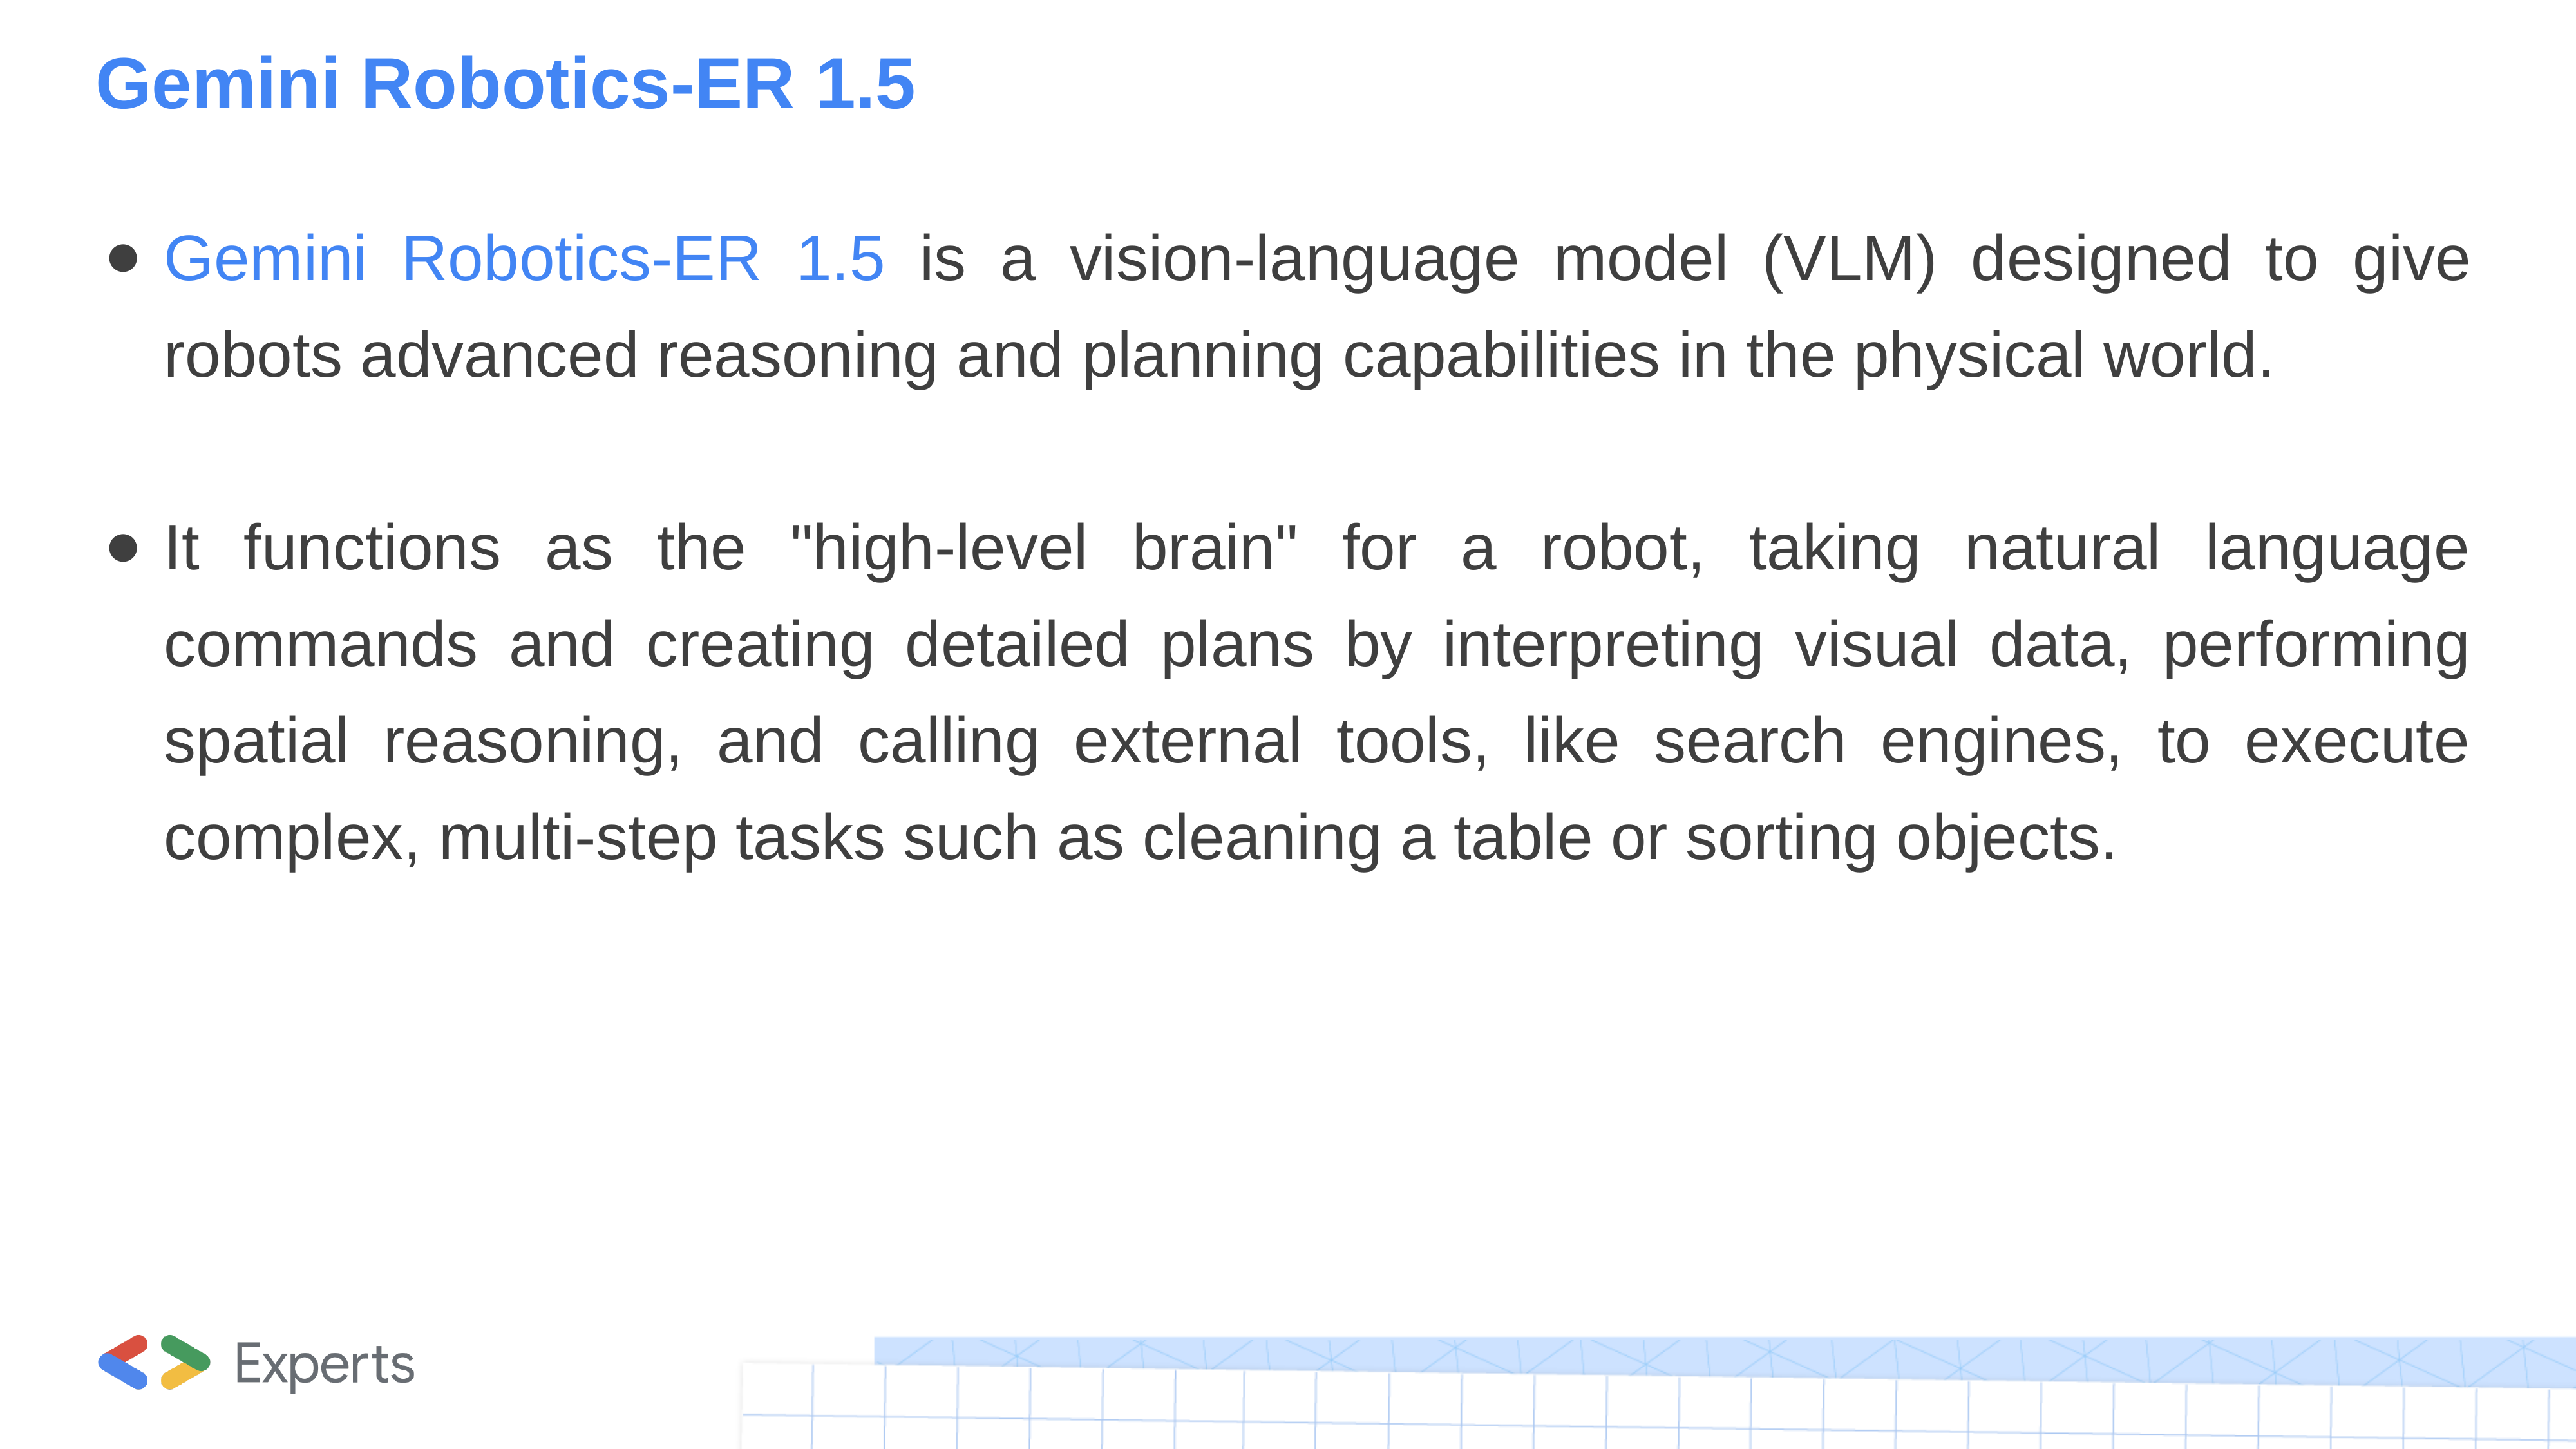

# Gemini Robotics-ER 1.5
Gemini Robotics-ER 1.5 is a vision-language model (VLM) designed to give robots advanced reasoning and planning capabilities in the physical world.

It functions as the "high-level brain" for a robot, taking natural language commands and creating detailed plans by interpreting visual data, performing spatial reasoning, and calling external tools, like search engines, to execute complex, multi-step tasks such as cleaning a table or sorting objects.